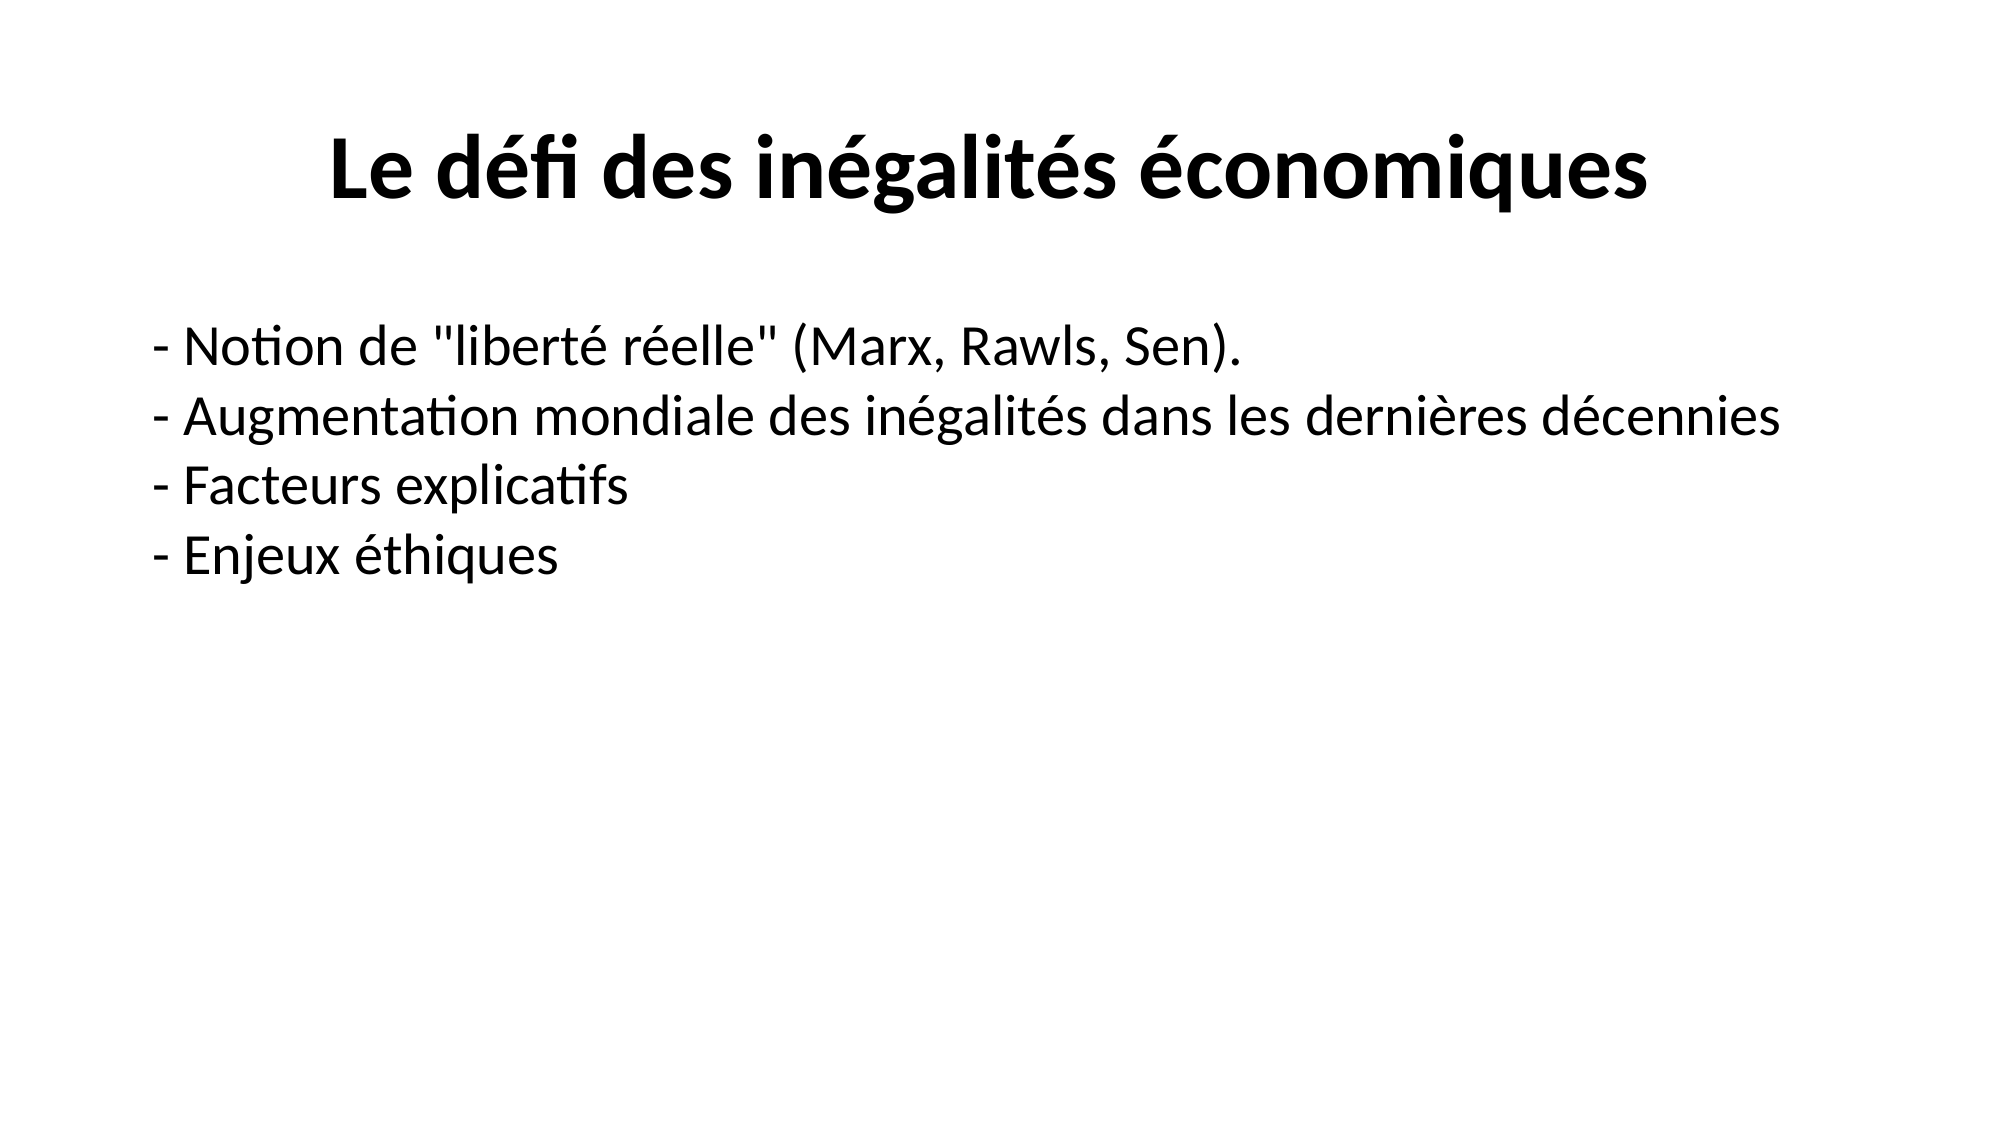

# Le défi des inégalités économiques
- Notion de "liberté réelle" (Marx, Rawls, Sen).
- Augmentation mondiale des inégalités dans les dernières décennies
- Facteurs explicatifs
- Enjeux éthiques